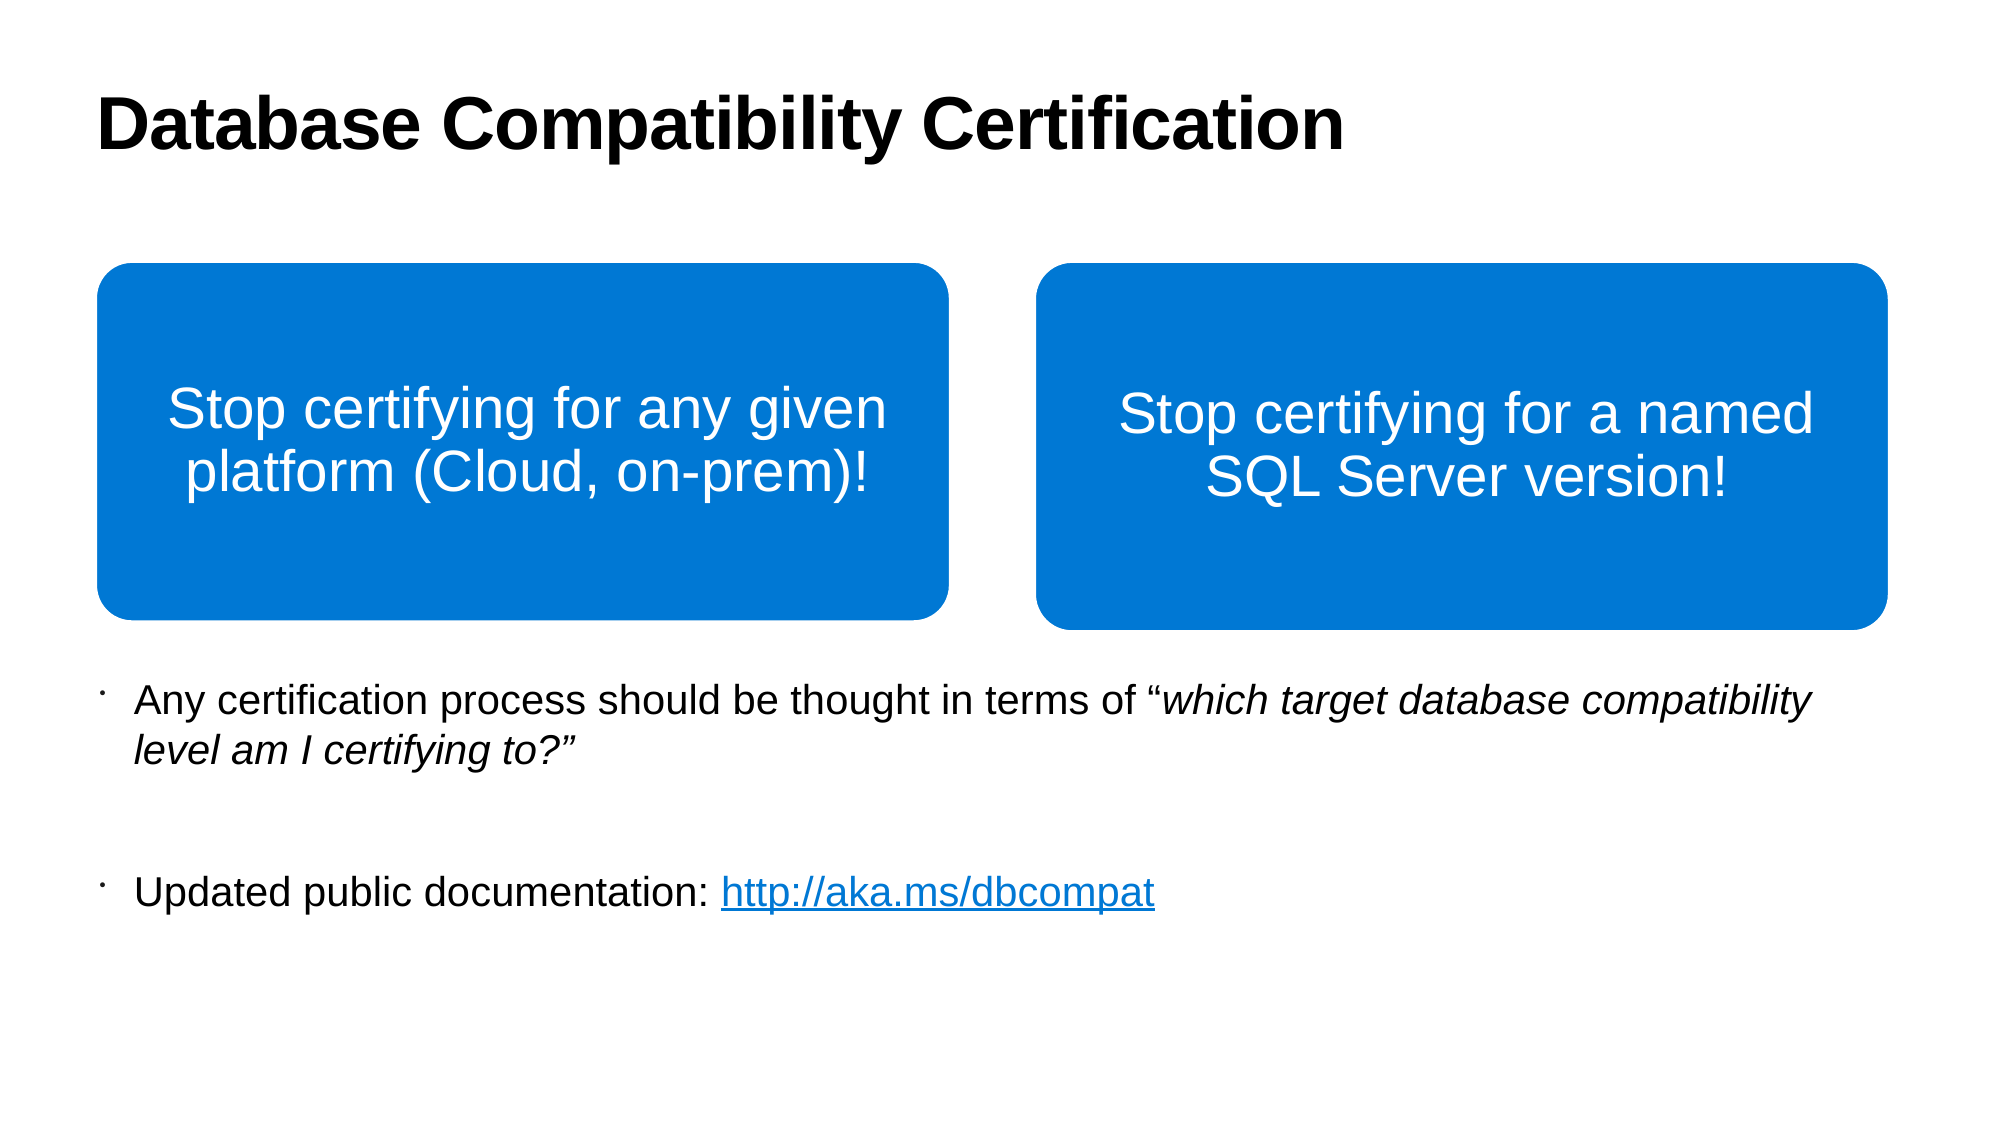

Stop certifying for any given platform (Cloud, on-prem)!
Stop certifying for a named SQL Server version!
# Database Compatibility Certification

Any certification process should be thought in terms of “which target database compatibility level am I certifying to?”

Updated public documentation: http://aka.ms/dbcompat